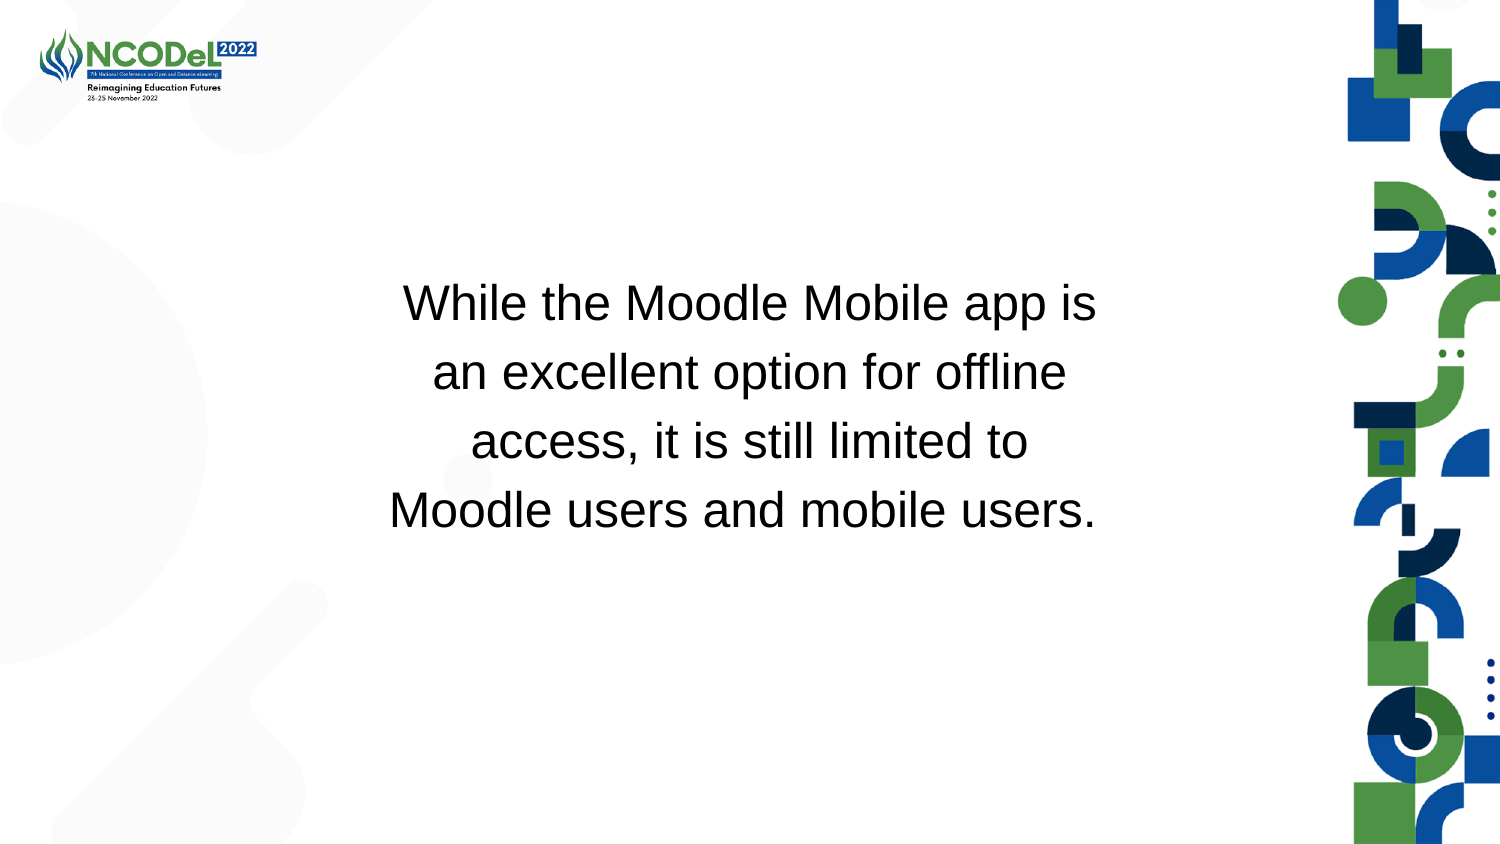

While the Moodle Mobile app is an excellent option for offline access, it is still limited to Moodle users and mobile users.